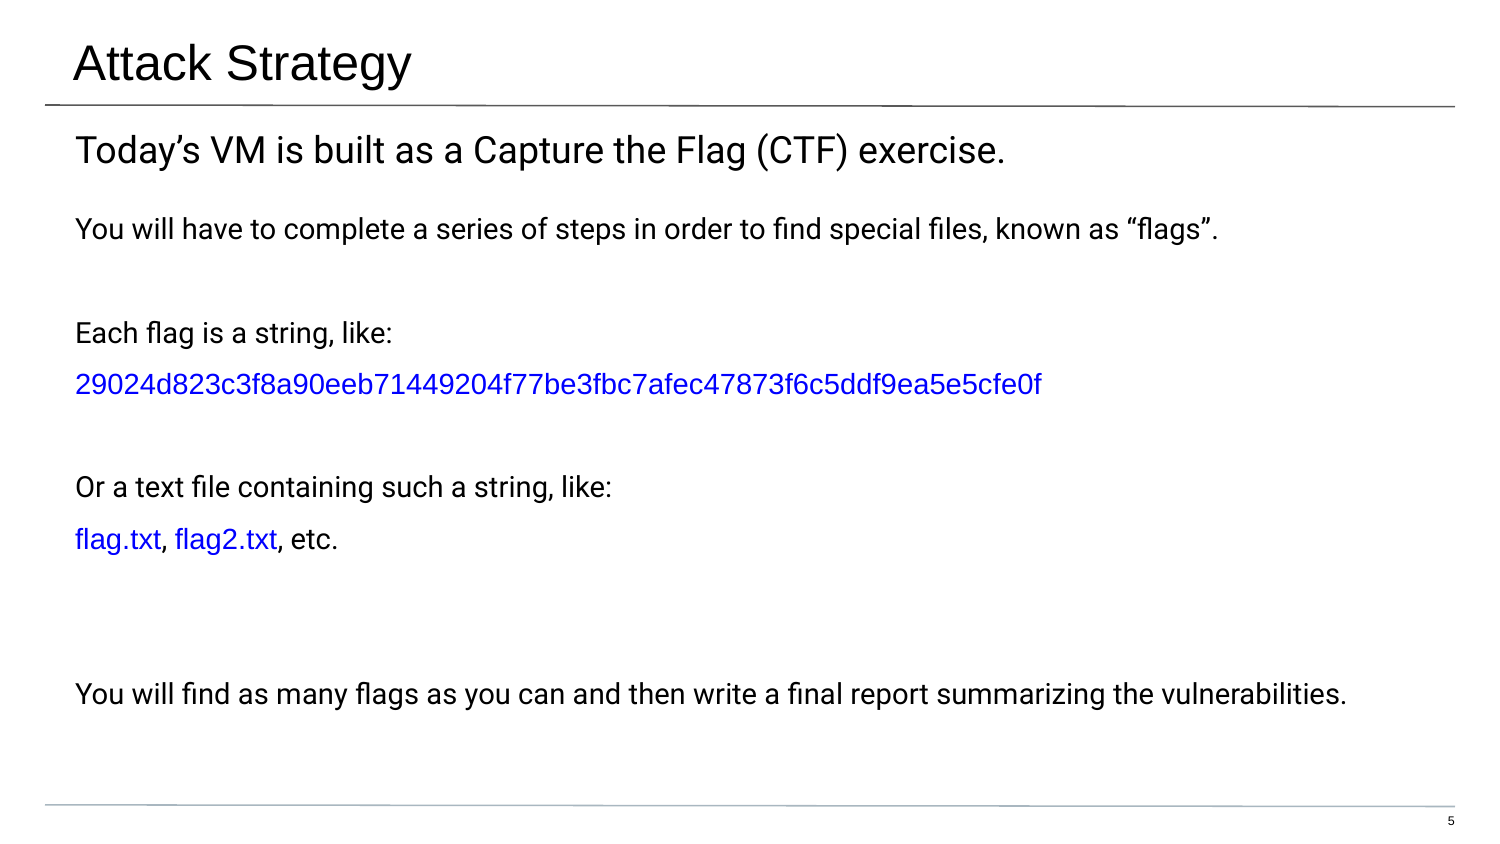

# Attack Strategy
Today’s VM is built as a Capture the Flag (CTF) exercise.
You will have to complete a series of steps in order to find special files, known as “flags”.

Each flag is a string, like:
29024d823c3f8a90eeb71449204f77be3fbc7afec47873f6c5ddf9ea5e5cfe0f

Or a text file containing such a string, like:
flag.txt, flag2.txt, etc.

You will find as many flags as you can and then write a final report summarizing the vulnerabilities.

5